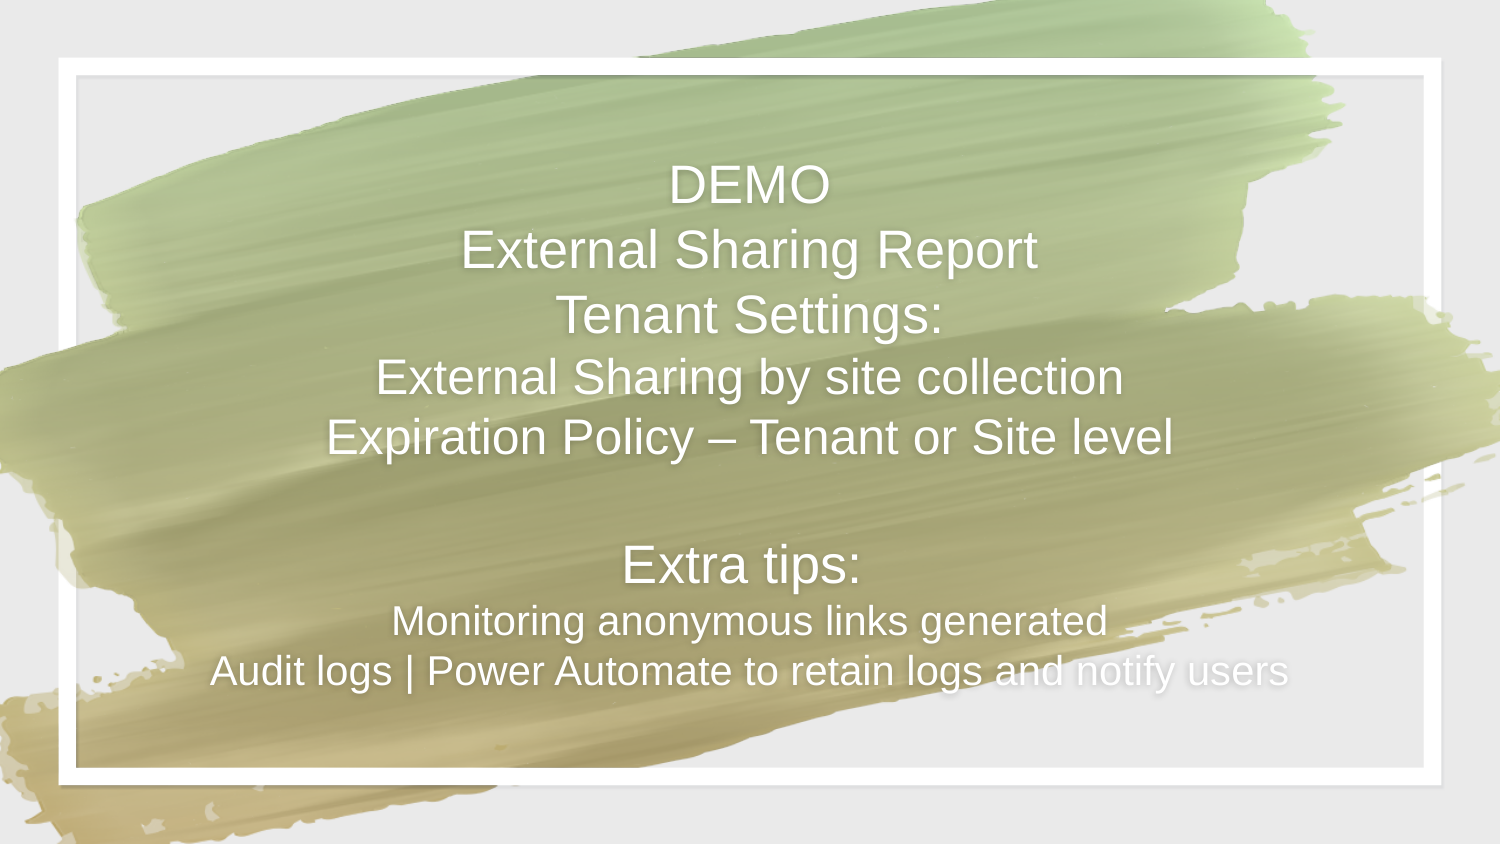

DEMO​
External Sharing Report​
Tenant Settings:
External Sharing by site collection
Expiration Policy – Tenant or Site level
Extra tips:
Monitoring anonymous links generated
Audit logs | Power Automate to retain logs and notify users